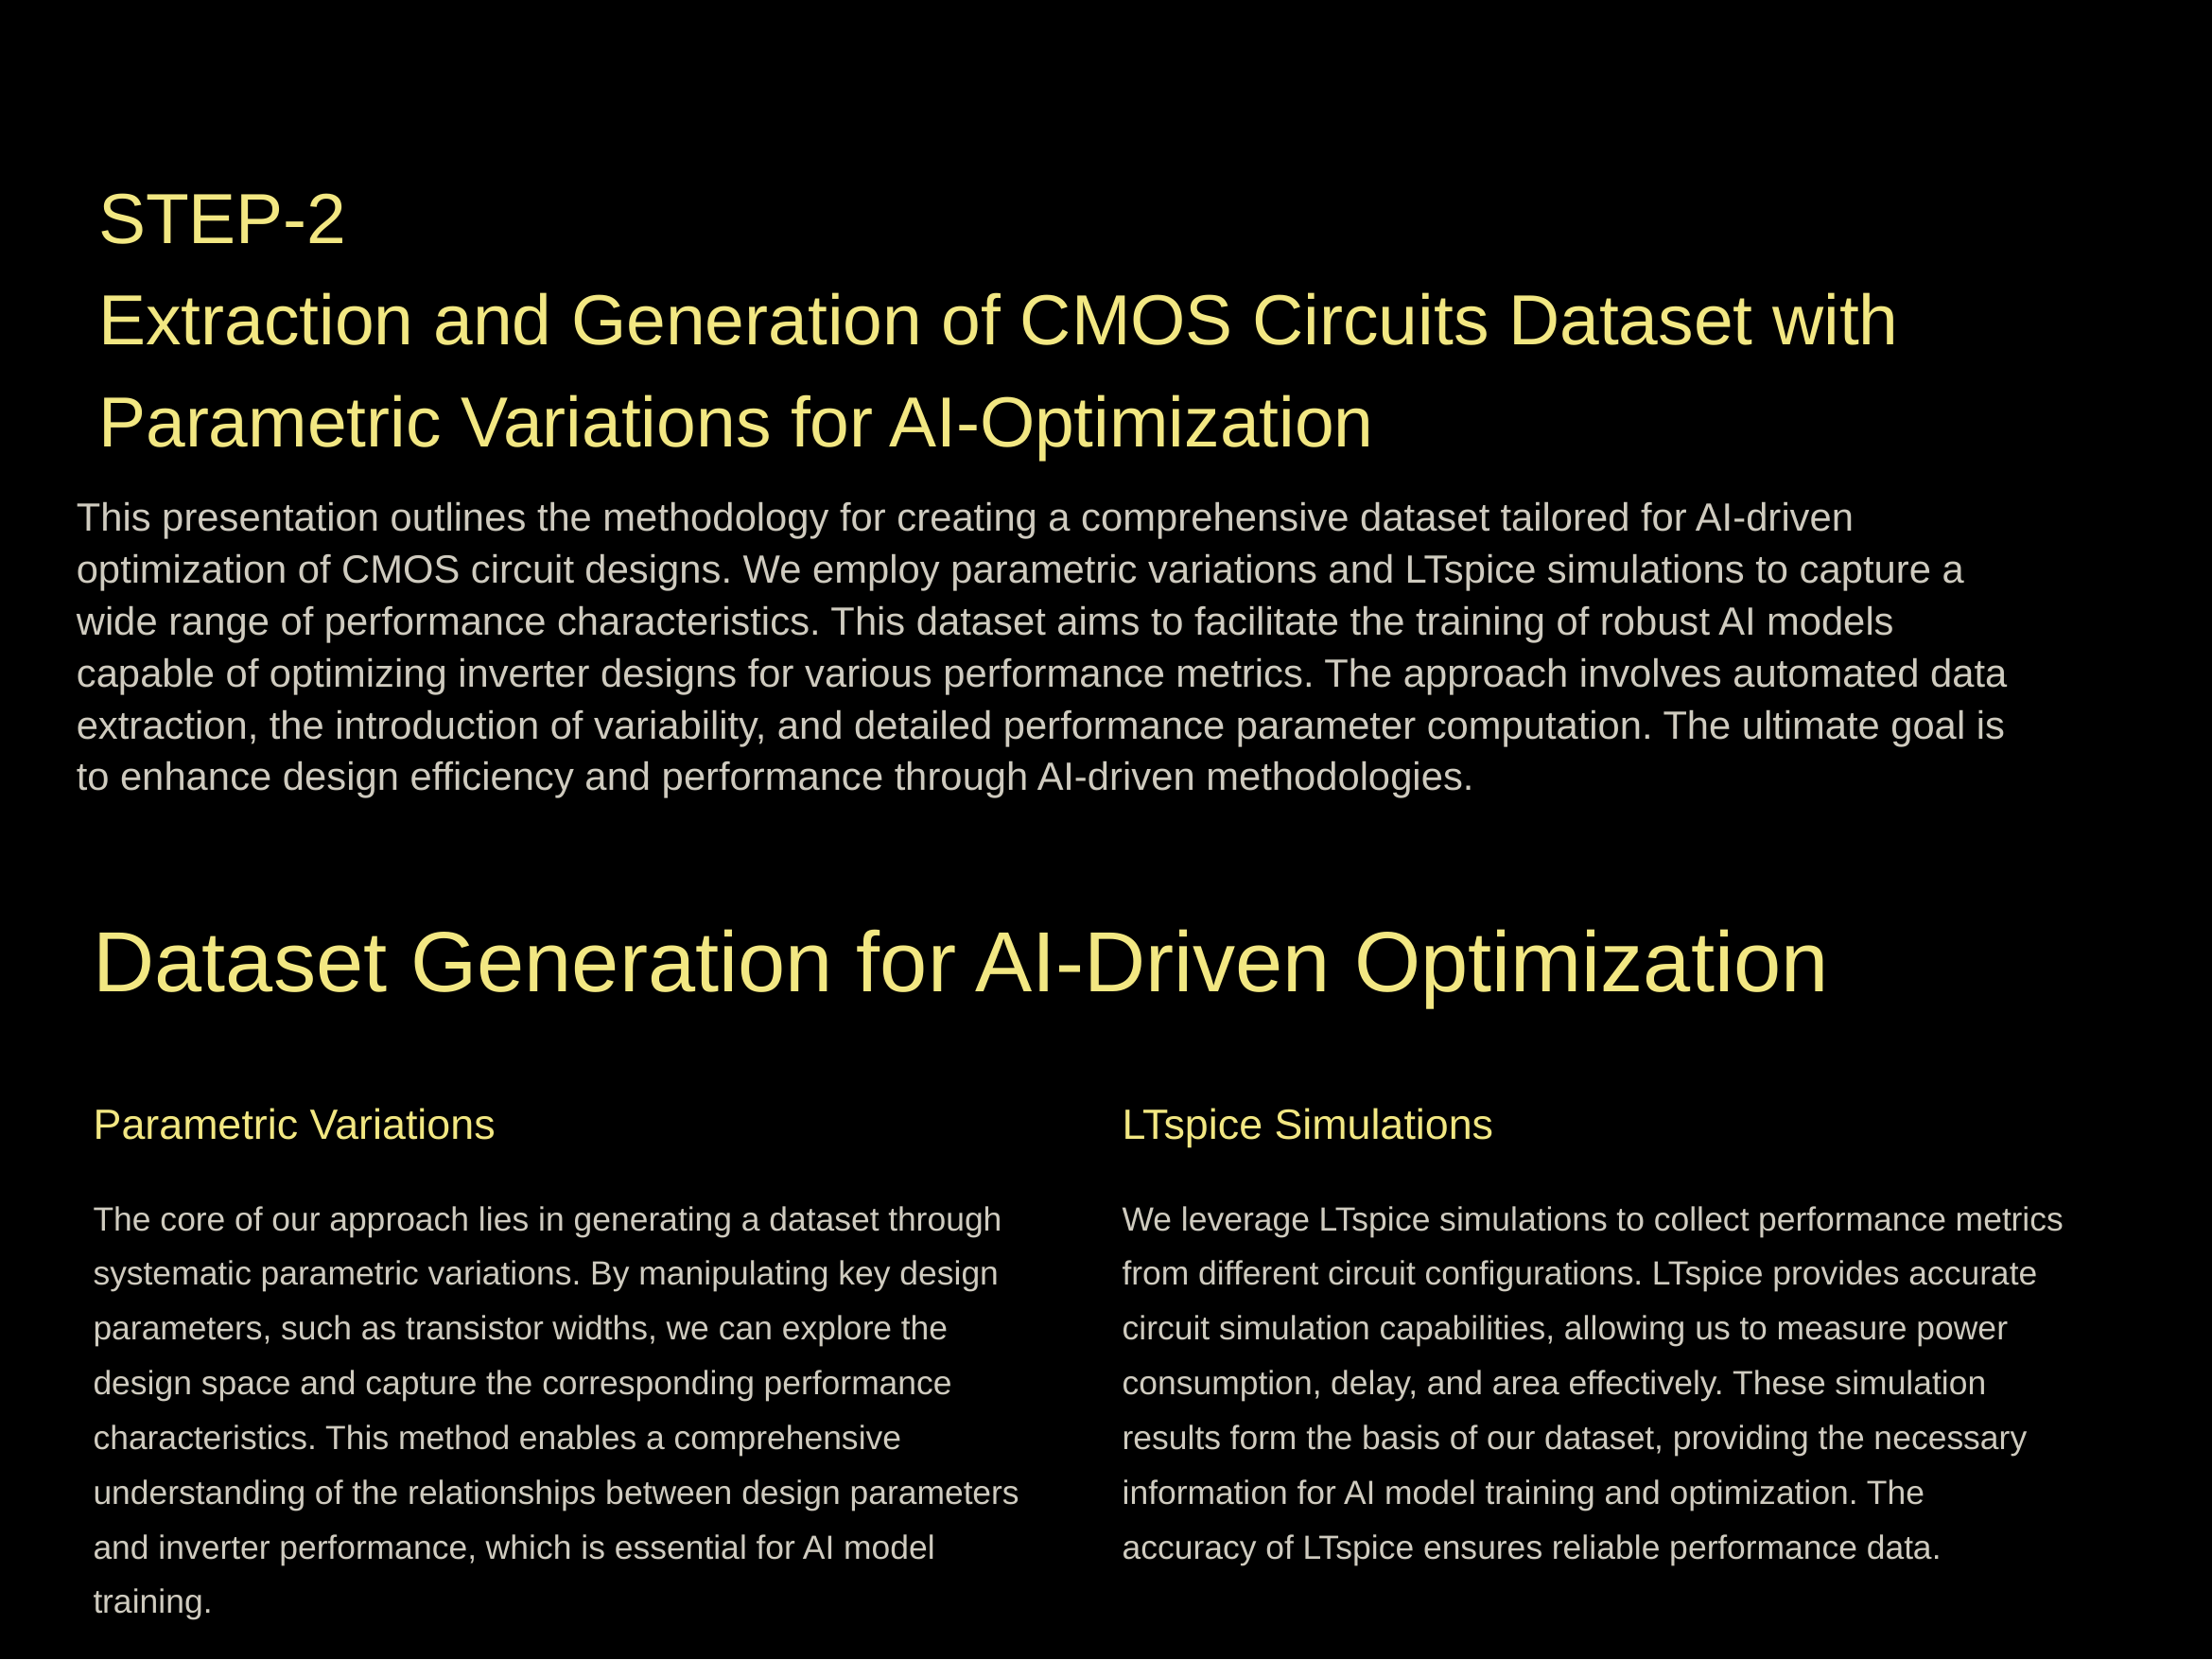

STEP-2
Extraction and Generation of CMOS Circuits Dataset with Parametric Variations for AI-Optimization
This presentation outlines the methodology for creating a comprehensive dataset tailored for AI-driven optimization of CMOS circuit designs. We employ parametric variations and LTspice simulations to capture a wide range of performance characteristics. This dataset aims to facilitate the training of robust AI models capable of optimizing inverter designs for various performance metrics. The approach involves automated data extraction, the introduction of variability, and detailed performance parameter computation. The ultimate goal is to enhance design efficiency and performance through AI-driven methodologies.
Dataset Generation for AI-Driven Optimization
Parametric Variations
LTspice Simulations
The core of our approach lies in generating a dataset through systematic parametric variations. By manipulating key design parameters, such as transistor widths, we can explore the design space and capture the corresponding performance characteristics. This method enables a comprehensive understanding of the relationships between design parameters and inverter performance, which is essential for AI model training.
We leverage LTspice simulations to collect performance metrics from different circuit configurations. LTspice provides accurate circuit simulation capabilities, allowing us to measure power consumption, delay, and area effectively. These simulation results form the basis of our dataset, providing the necessary information for AI model training and optimization. The accuracy of LTspice ensures reliable performance data.